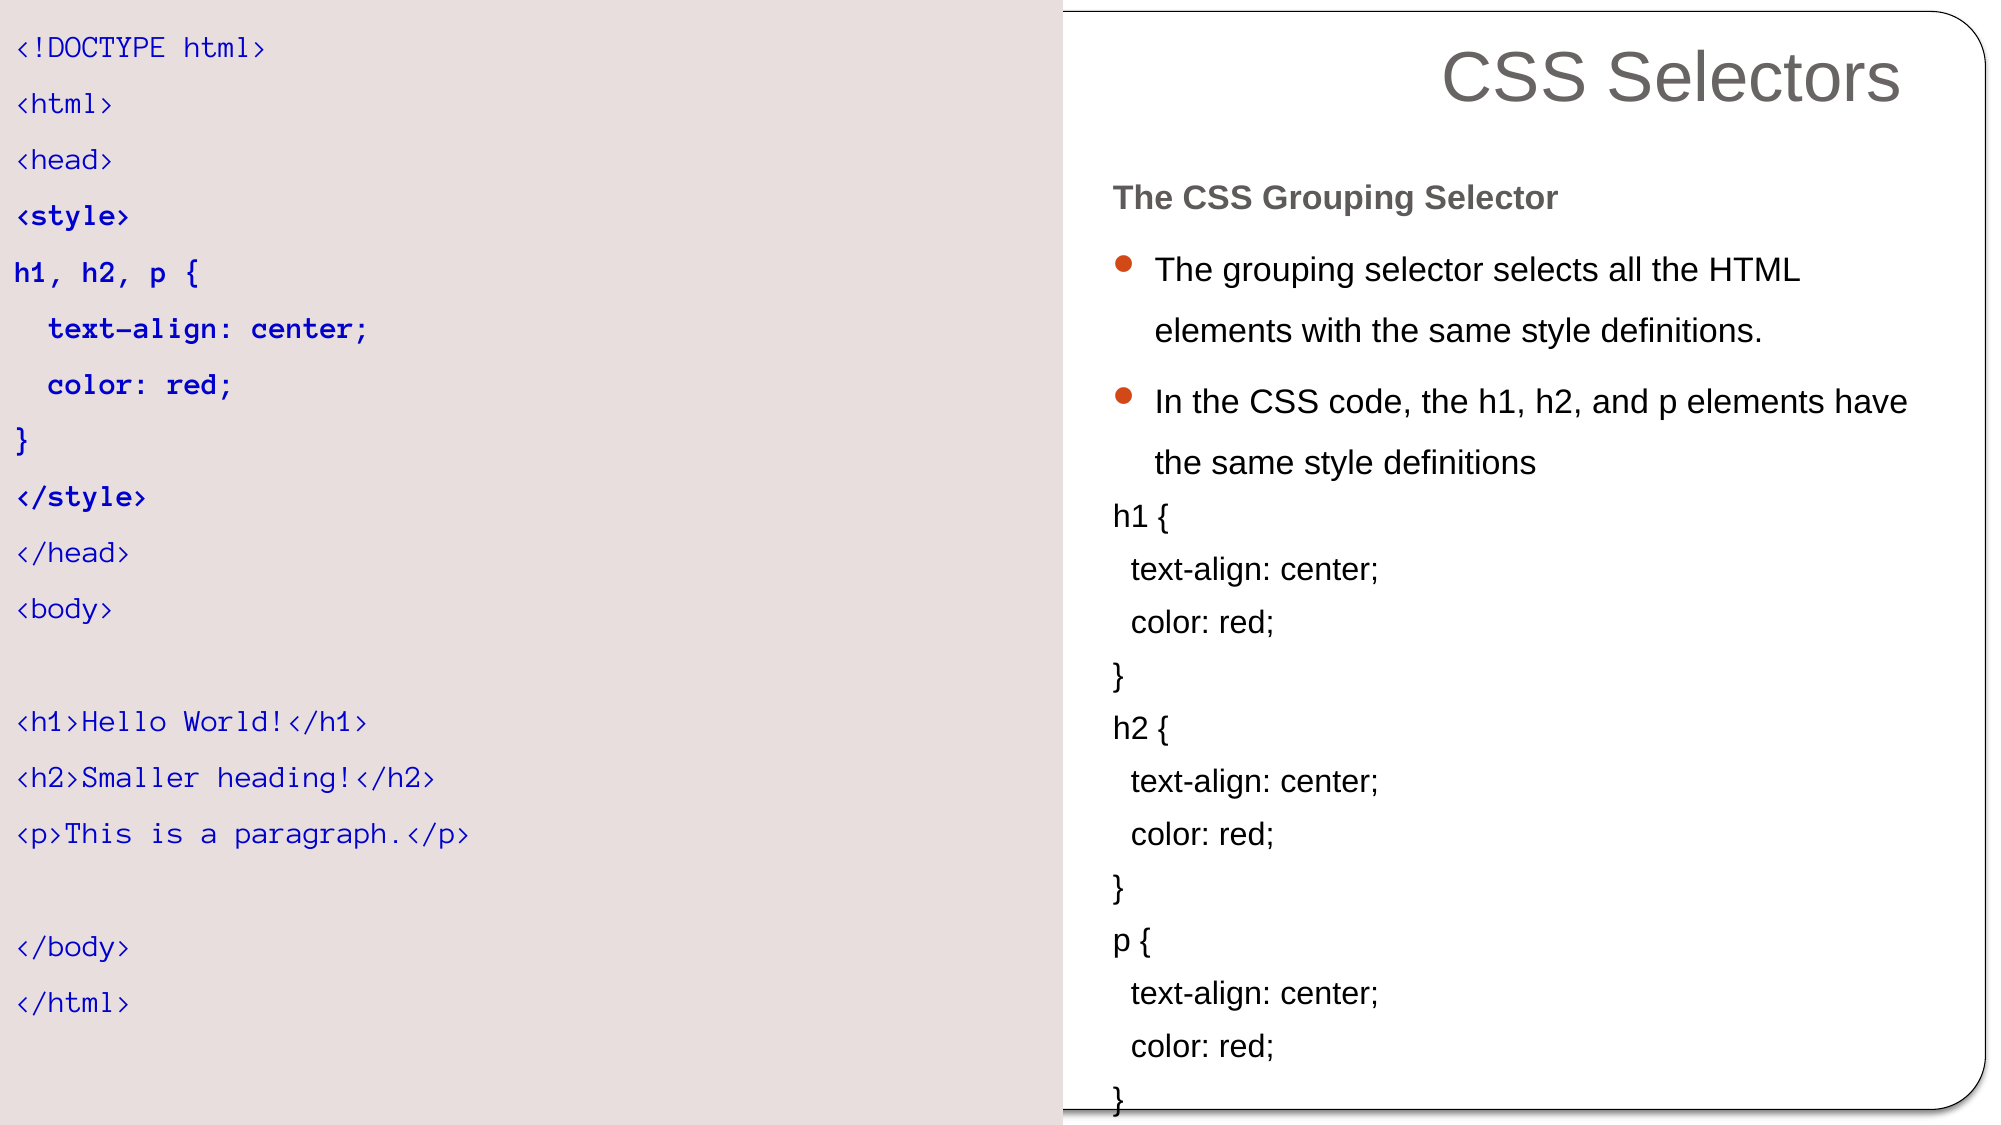

<!DOCTYPE html>
<html>
<head>
<style>
h1, h2, p {
  text-align: center;
  color: red;
}
</style>
</head>
<body>

<h1>Hello World!</h1>
<h2>Smaller heading!</h2>
<p>This is a paragraph.</p>

</body>
</html>
# CSS Selectors
The CSS Grouping Selector
The grouping selector selects all the HTML elements with the same style definitions.
In the CSS code, the h1, h2, and p elements have the same style definitions
h1 {
  text-align: center;
  color: red;
}
h2 {
  text-align: center;
  color: red;
}
p {
  text-align: center;
  color: red;
}